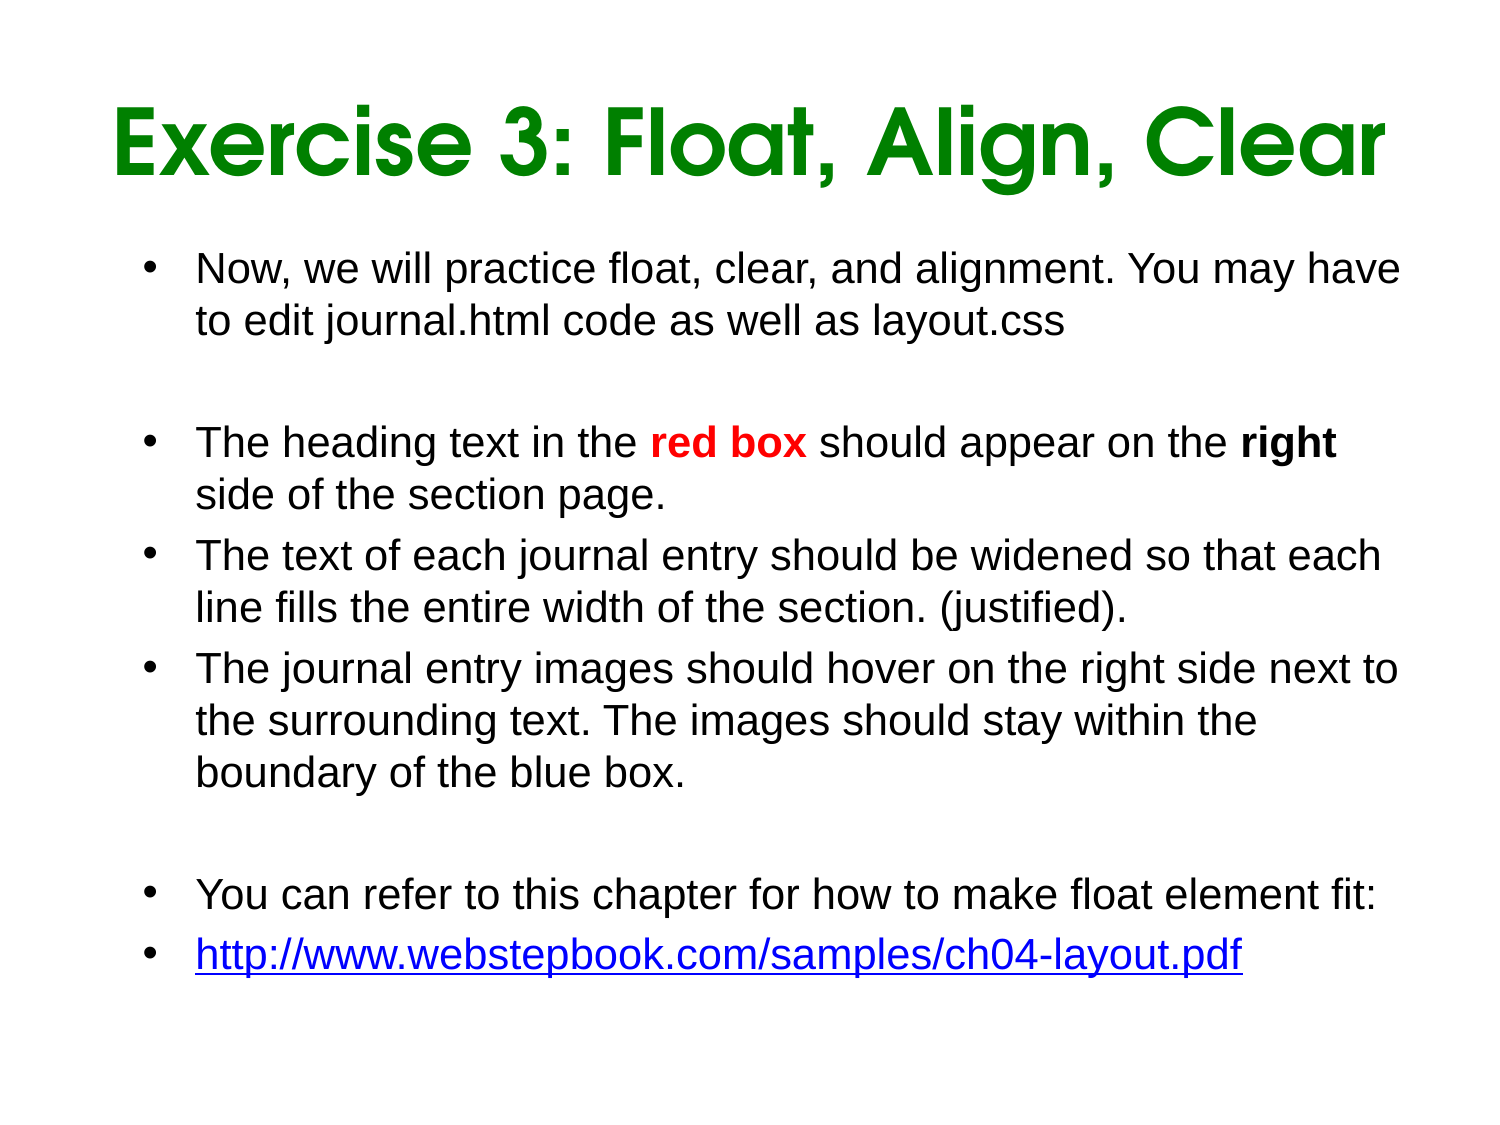

# Exercise 3: Float, Align, Clear
Now, we will practice float, clear, and alignment. You may have to edit journal.html code as well as layout.css

The heading text in the red box should appear on the right side of the section page.
The text of each journal entry should be widened so that each line fills the entire width of the section. (justified).
The journal entry images should hover on the right side next to the surrounding text. The images should stay within the boundary of the blue box.

You can refer to this chapter for how to make float element fit:
http://www.webstepbook.com/samples/ch04-layout.pdf